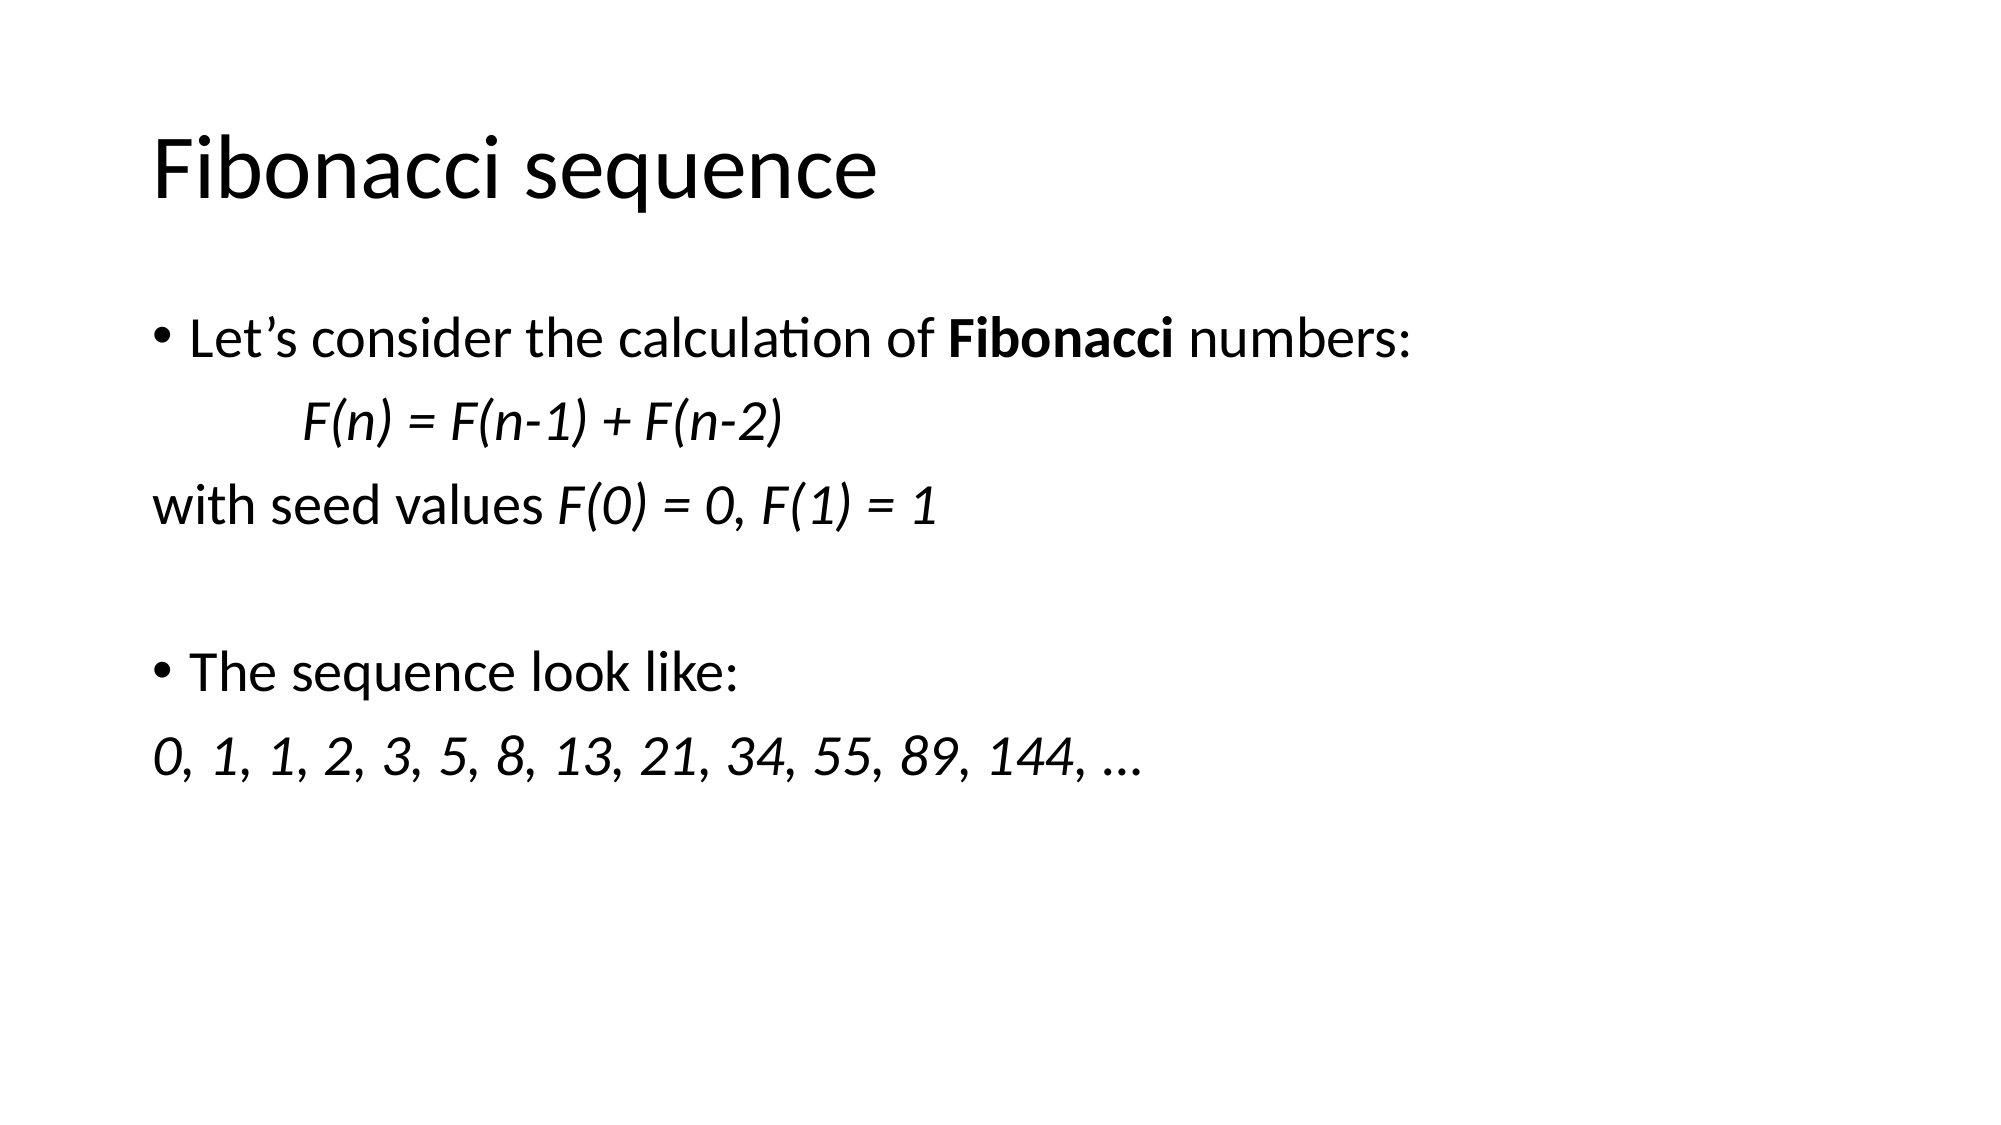

# Fibonacci sequence
Let’s consider the calculation of Fibonacci numbers:
	F(n) = F(n-1) + F(n-2)
with seed values F(0) = 0, F(1) = 1

The sequence look like:
0, 1, 1, 2, 3, 5, 8, 13, 21, 34, 55, 89, 144, …